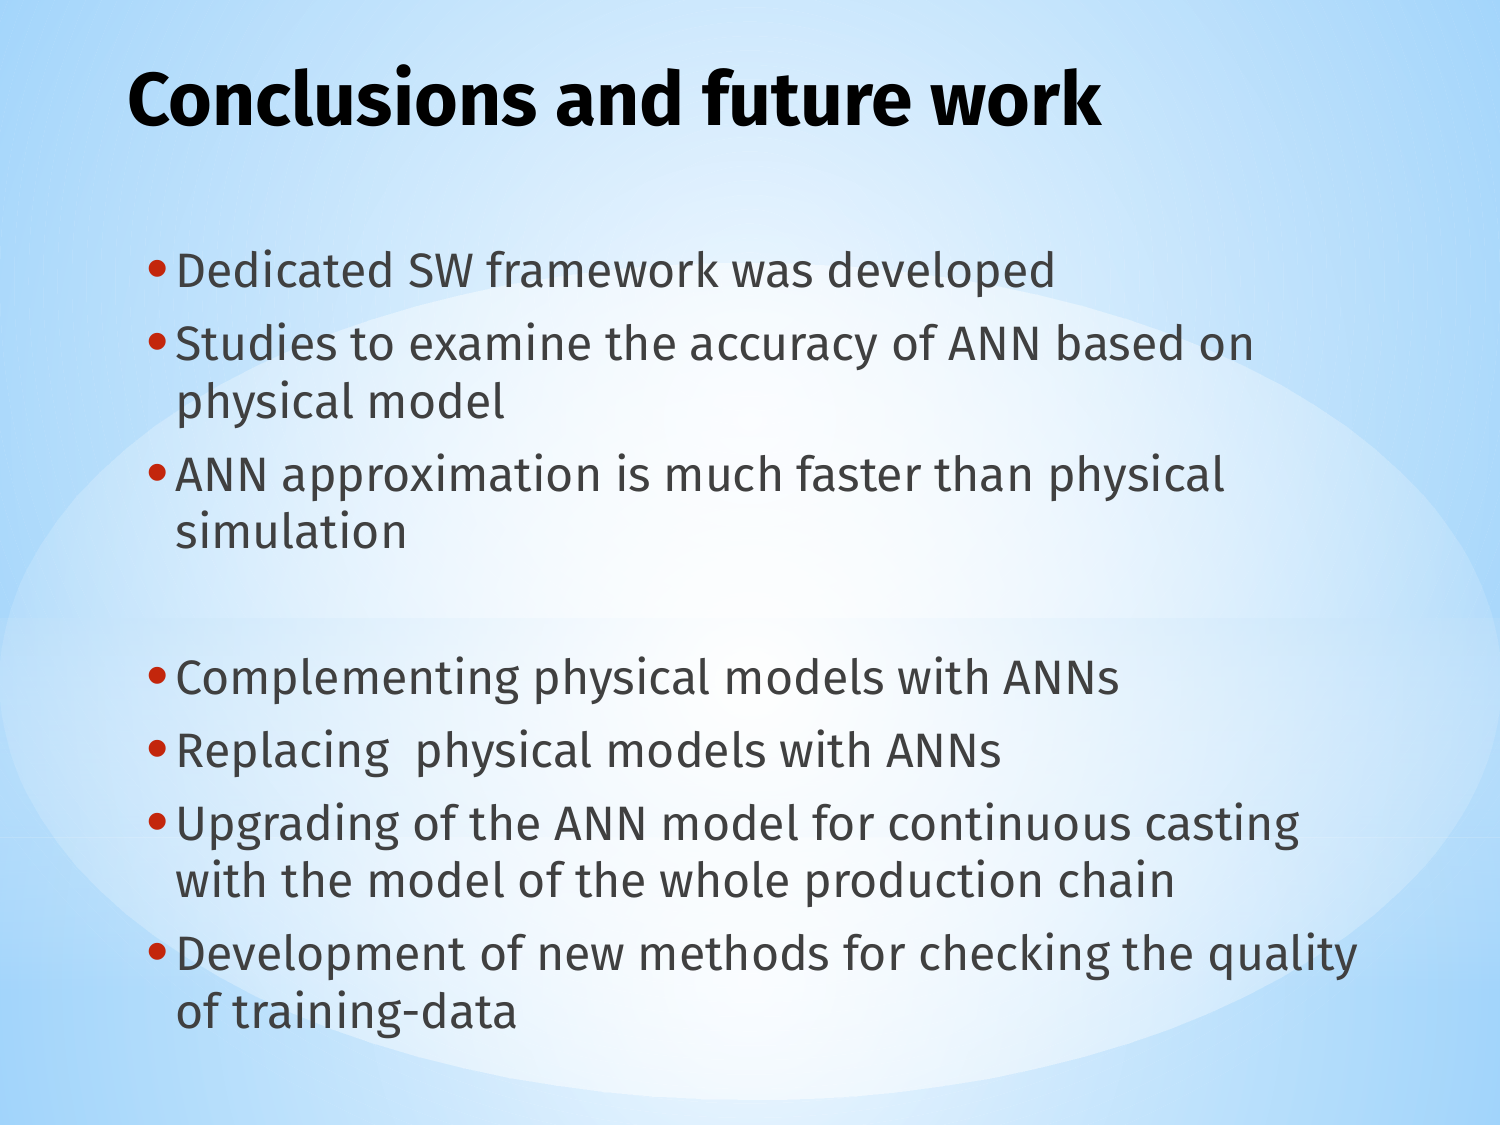

# Conclusions and future work
Dedicated SW framework was developed
Studies to examine the accuracy of ANN based on physical model
ANN approximation is much faster than physical simulation

Complementing physical models with ANNs
Replacing  physical models with ANNs
Upgrading of the ANN model for continuous casting with the model of the whole production chain
Development of new methods for checking the quality of training-data